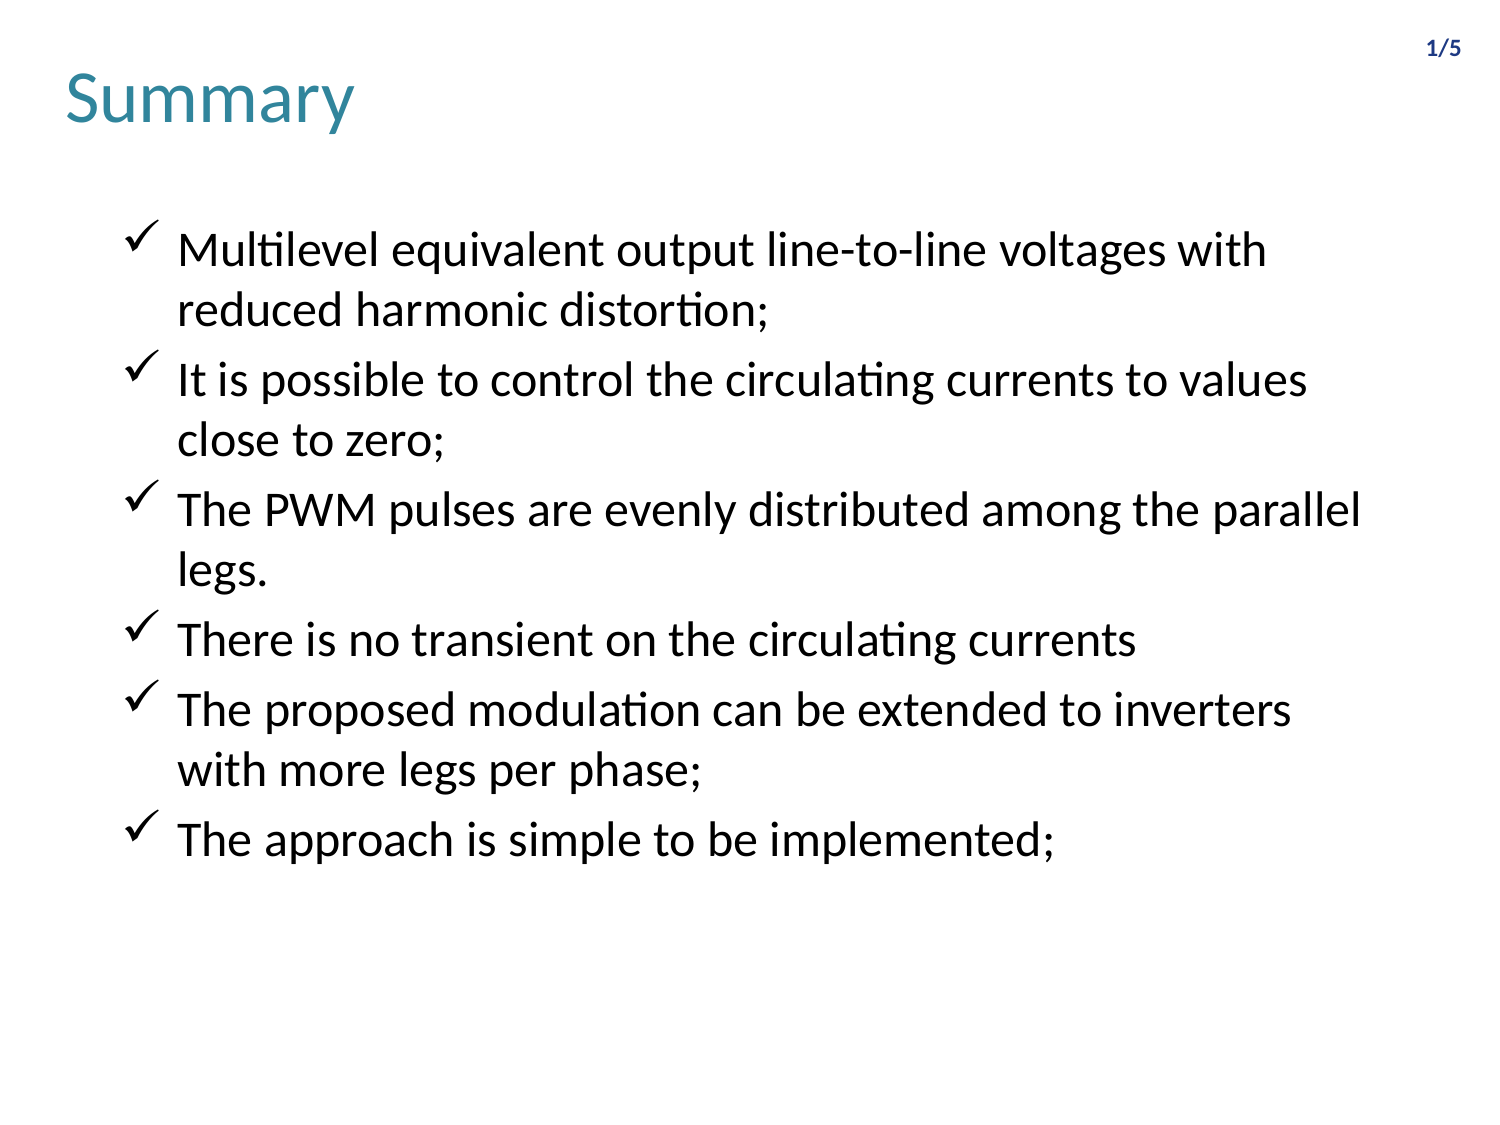

Summary
Multilevel equivalent output line-to-line voltages with reduced harmonic distortion;
It is possible to control the circulating currents to values close to zero;
The PWM pulses are evenly distributed among the parallel legs.
There is no transient on the circulating currents
The proposed modulation can be extended to inverters with more legs per phase;
The approach is simple to be implemented;